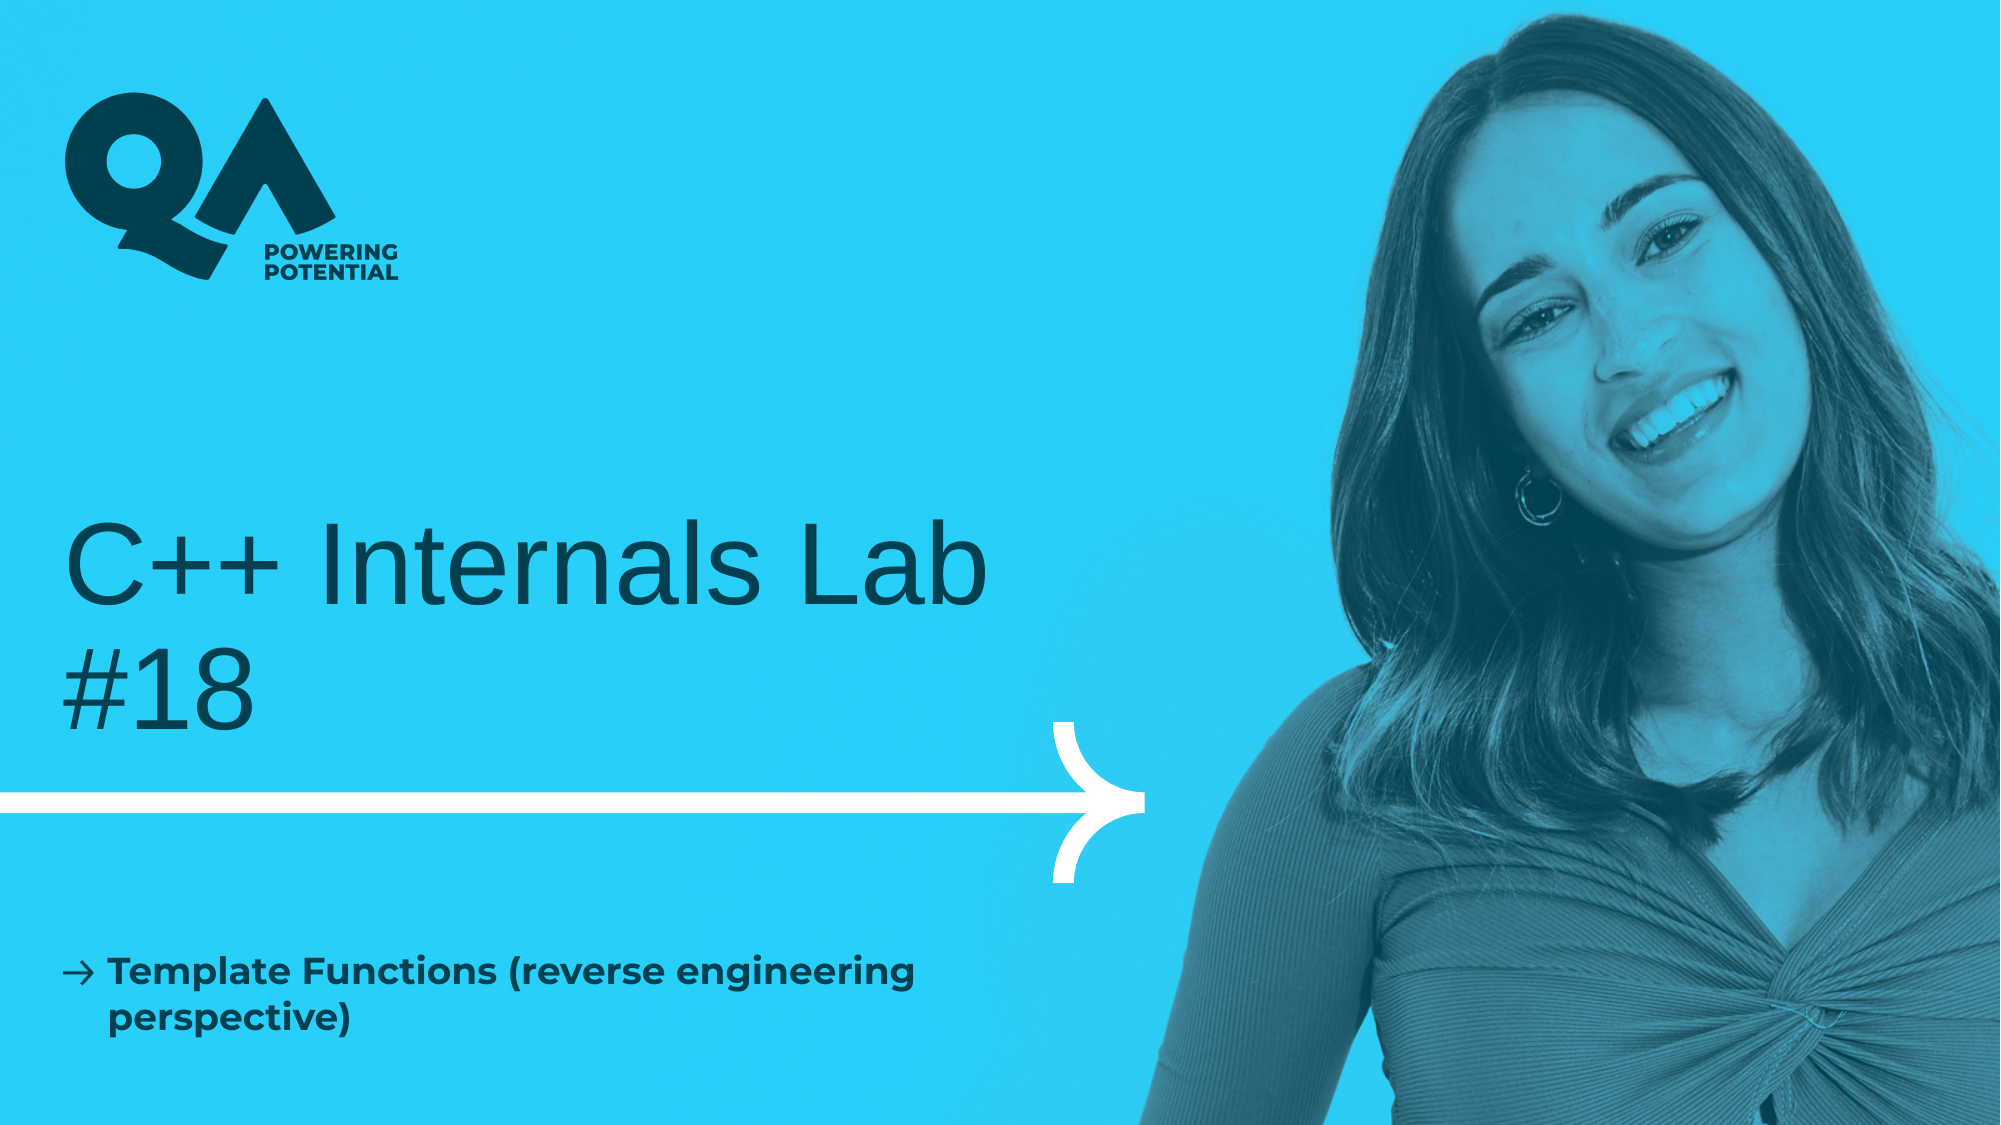

# C++ Internals Lab #18
Template Functions (reverse engineering perspective)